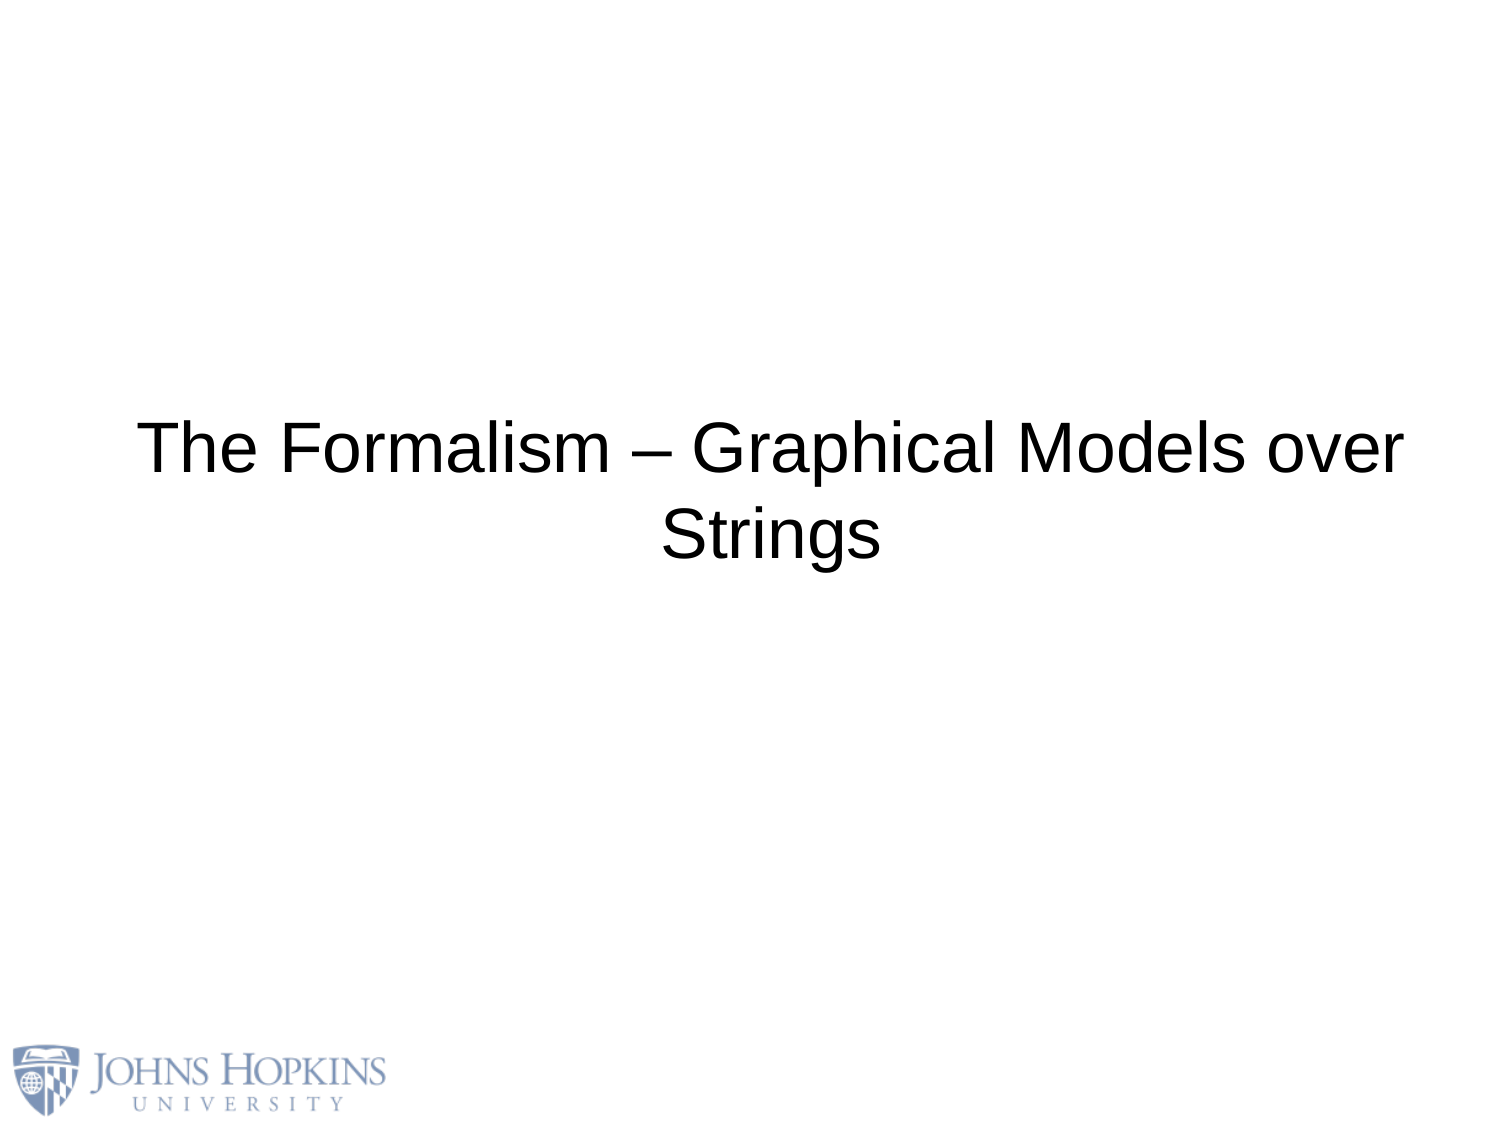

# The Formalism – Graphical Models over Strings